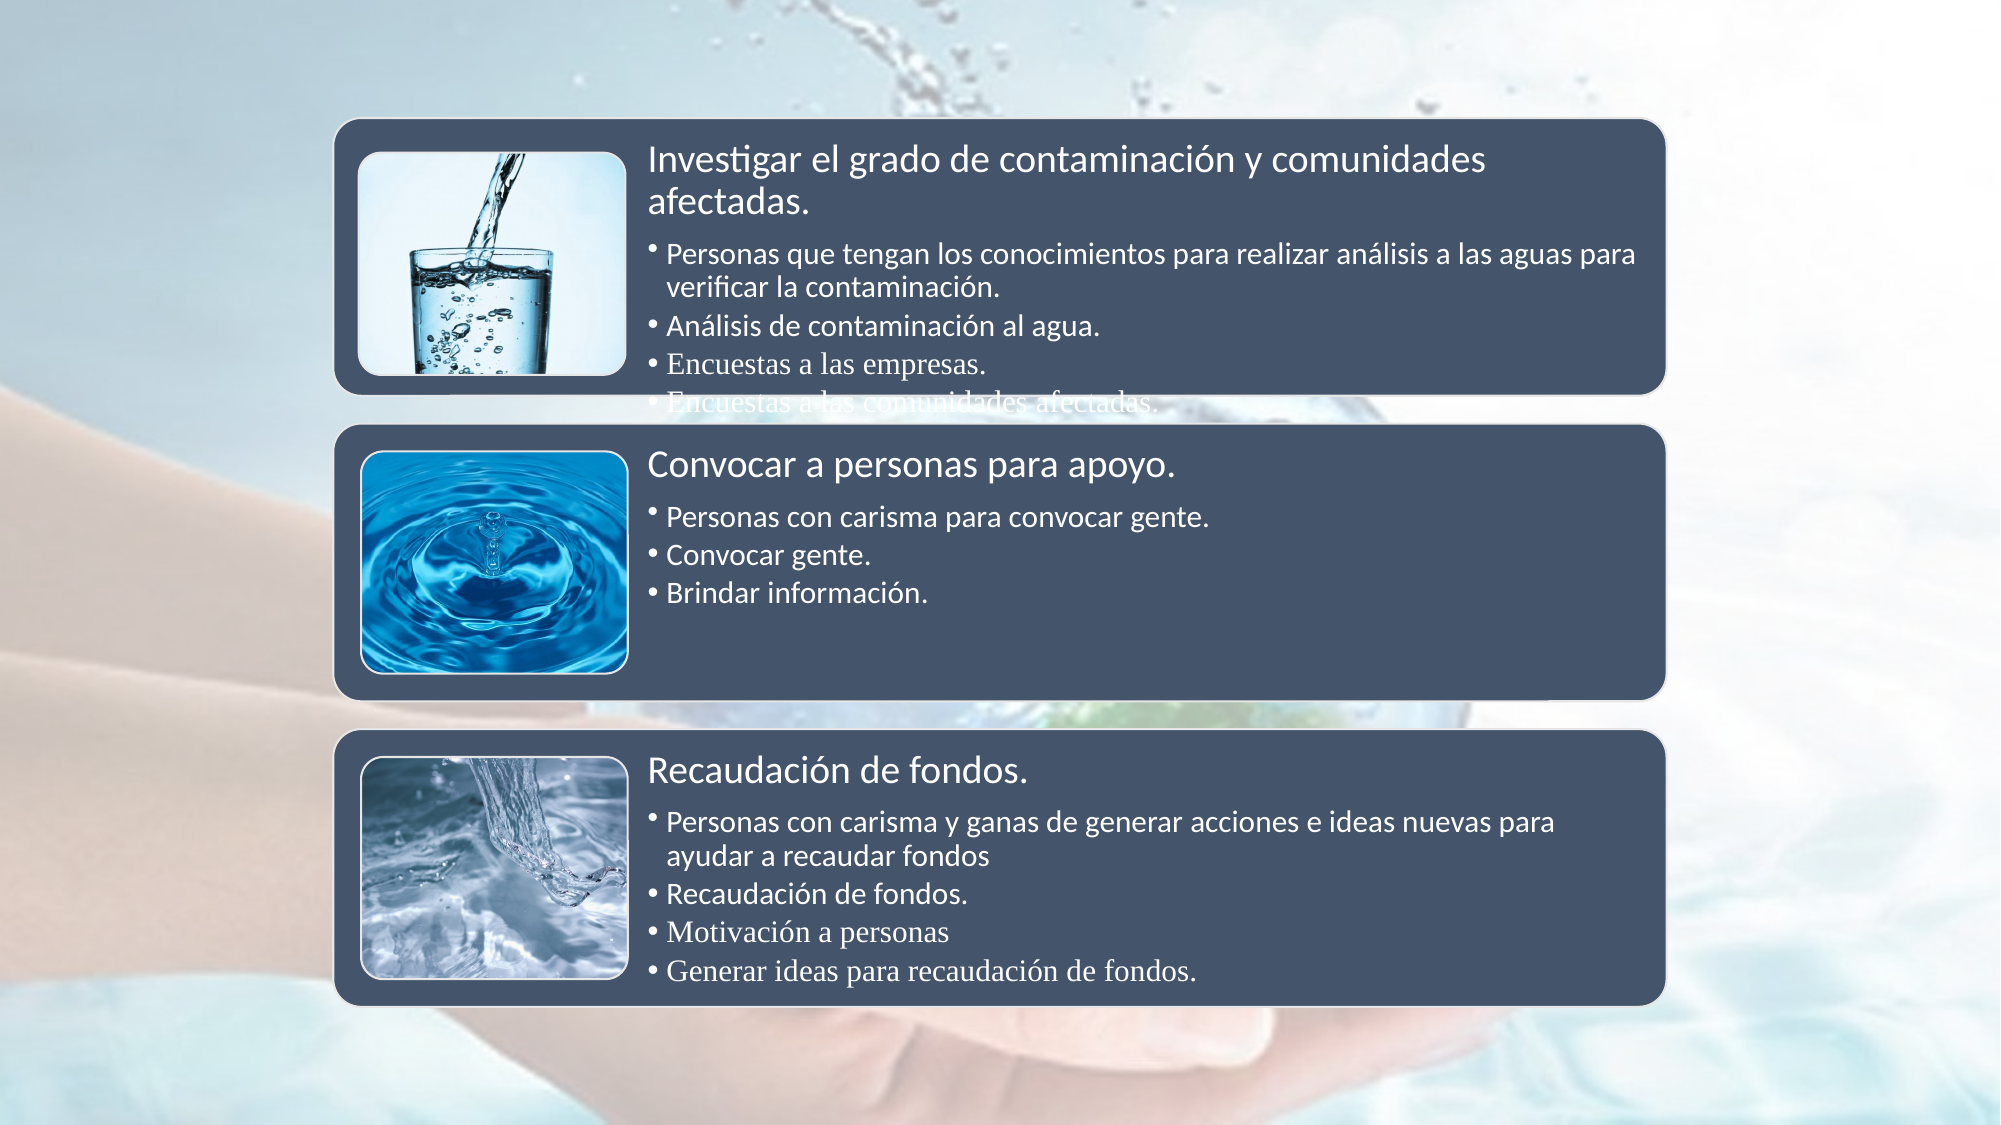

Investigar el grado de contaminación y comunidades afectadas.
Personas que tengan los conocimientos para realizar análisis a las aguas para verificar la contaminación.
Análisis de contaminación al agua.
Encuestas a las empresas.
Encuestas a las comunidades afectadas.
Convocar a personas para apoyo.
Personas con carisma para convocar gente.
Convocar gente.
Brindar información.
Recaudación de fondos.
Personas con carisma y ganas de generar acciones e ideas nuevas para ayudar a recaudar fondos
Recaudación de fondos.
Motivación a personas
Generar ideas para recaudación de fondos.